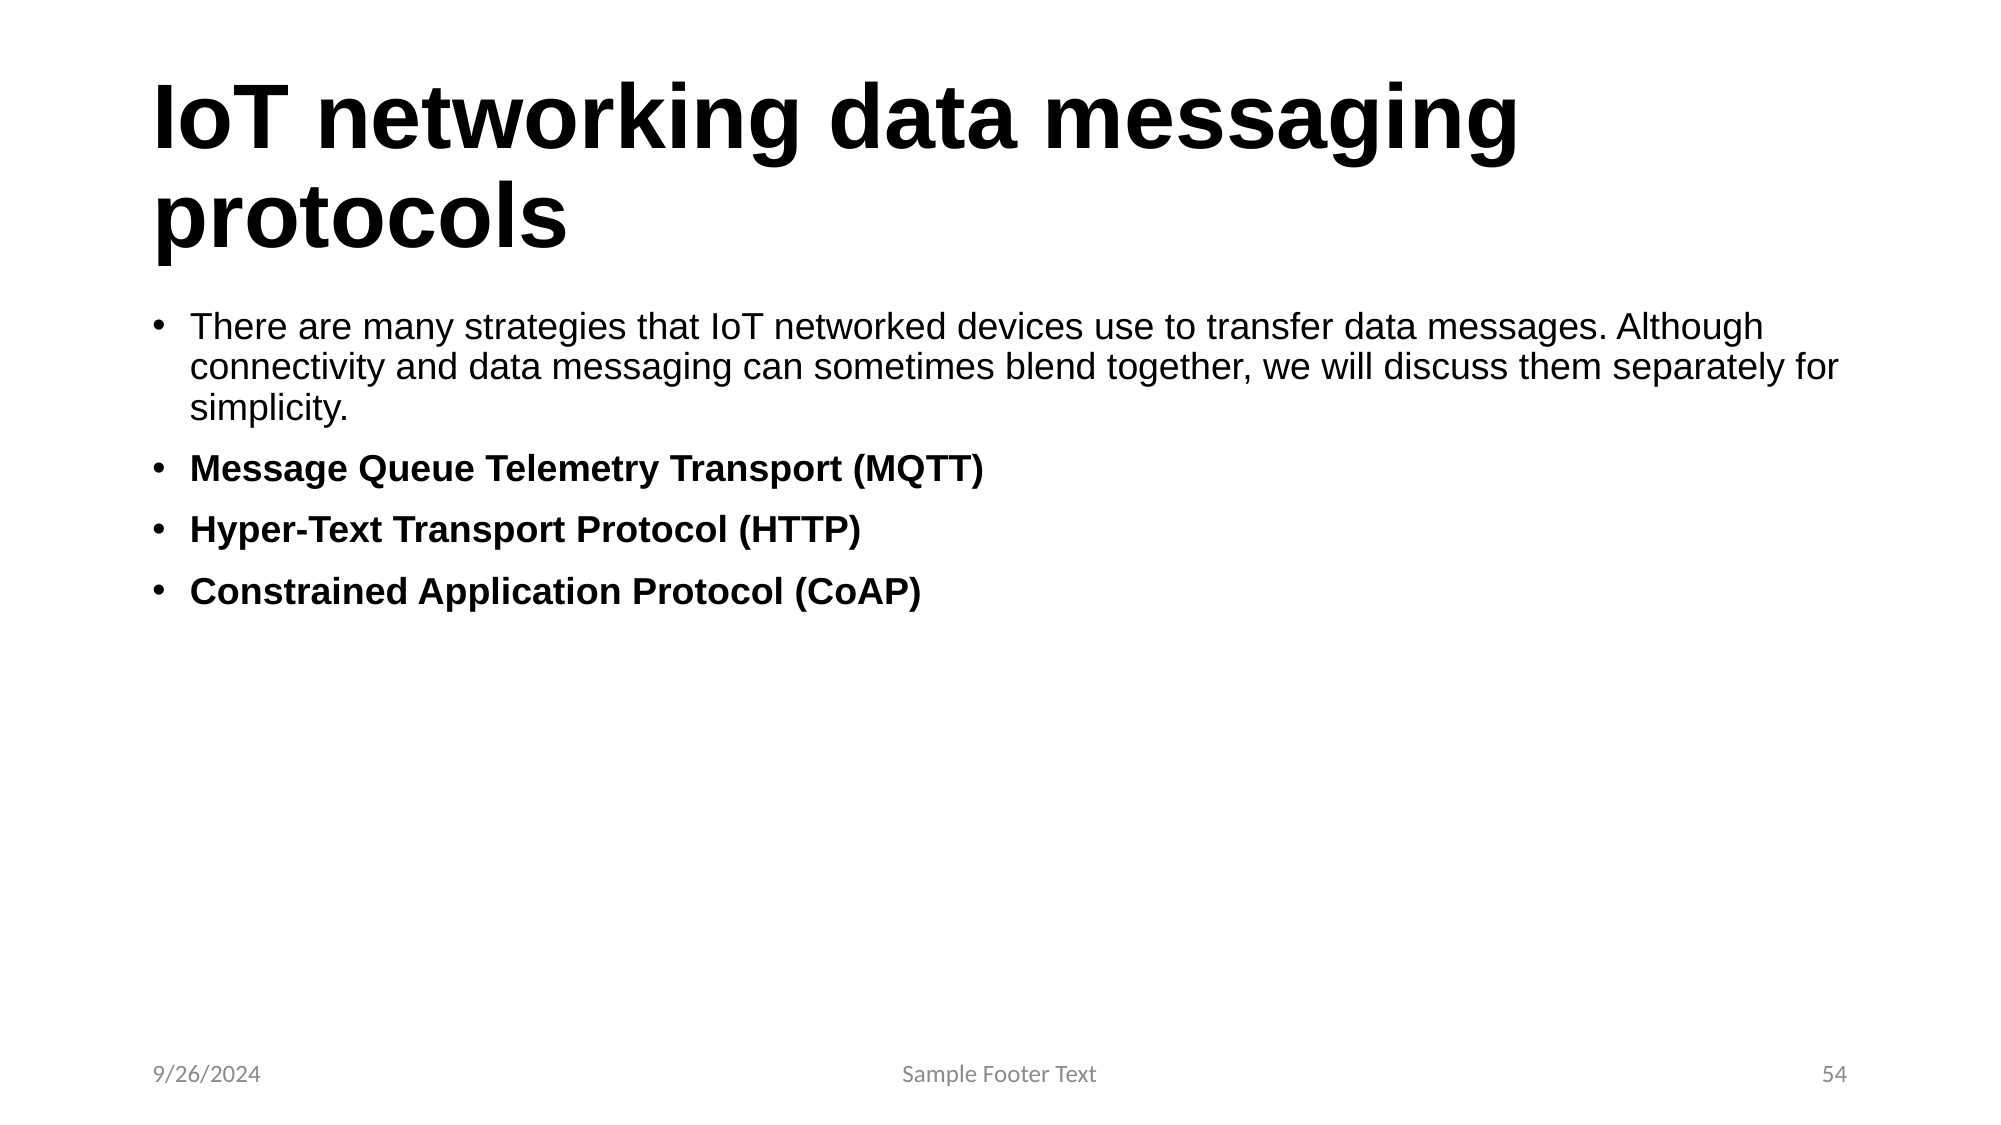

# IoT networking data messaging protocols
There are many strategies that IoT networked devices use to transfer data messages. Although connectivity and data messaging can sometimes blend together, we will discuss them separately for simplicity.
Message Queue Telemetry Transport (MQTT)
Hyper-Text Transport Protocol (HTTP)
Constrained Application Protocol (CoAP)

9/26/2024
Sample Footer Text
54